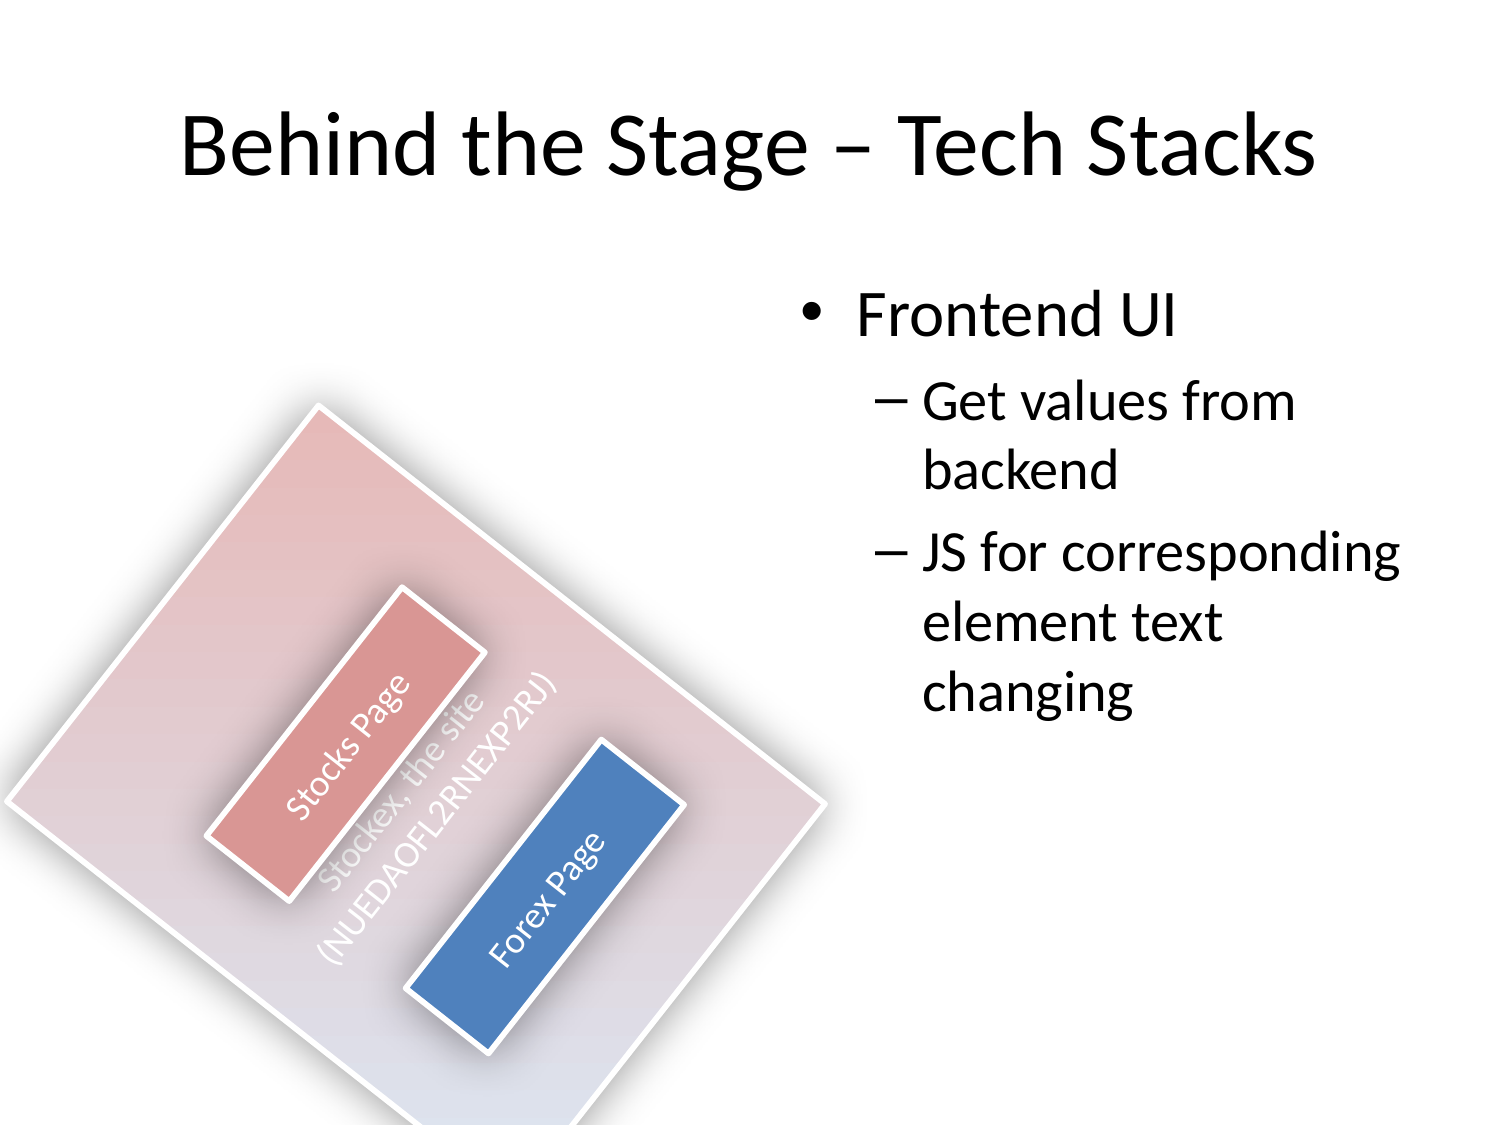

# Behind the Stage – Tech Stacks
Frontend UI
Get values from backend
JS for corresponding element text changing
Stockex, the site
(NUEDAOFL2RNEXP2RJ)
Stocks Page
Forex Page